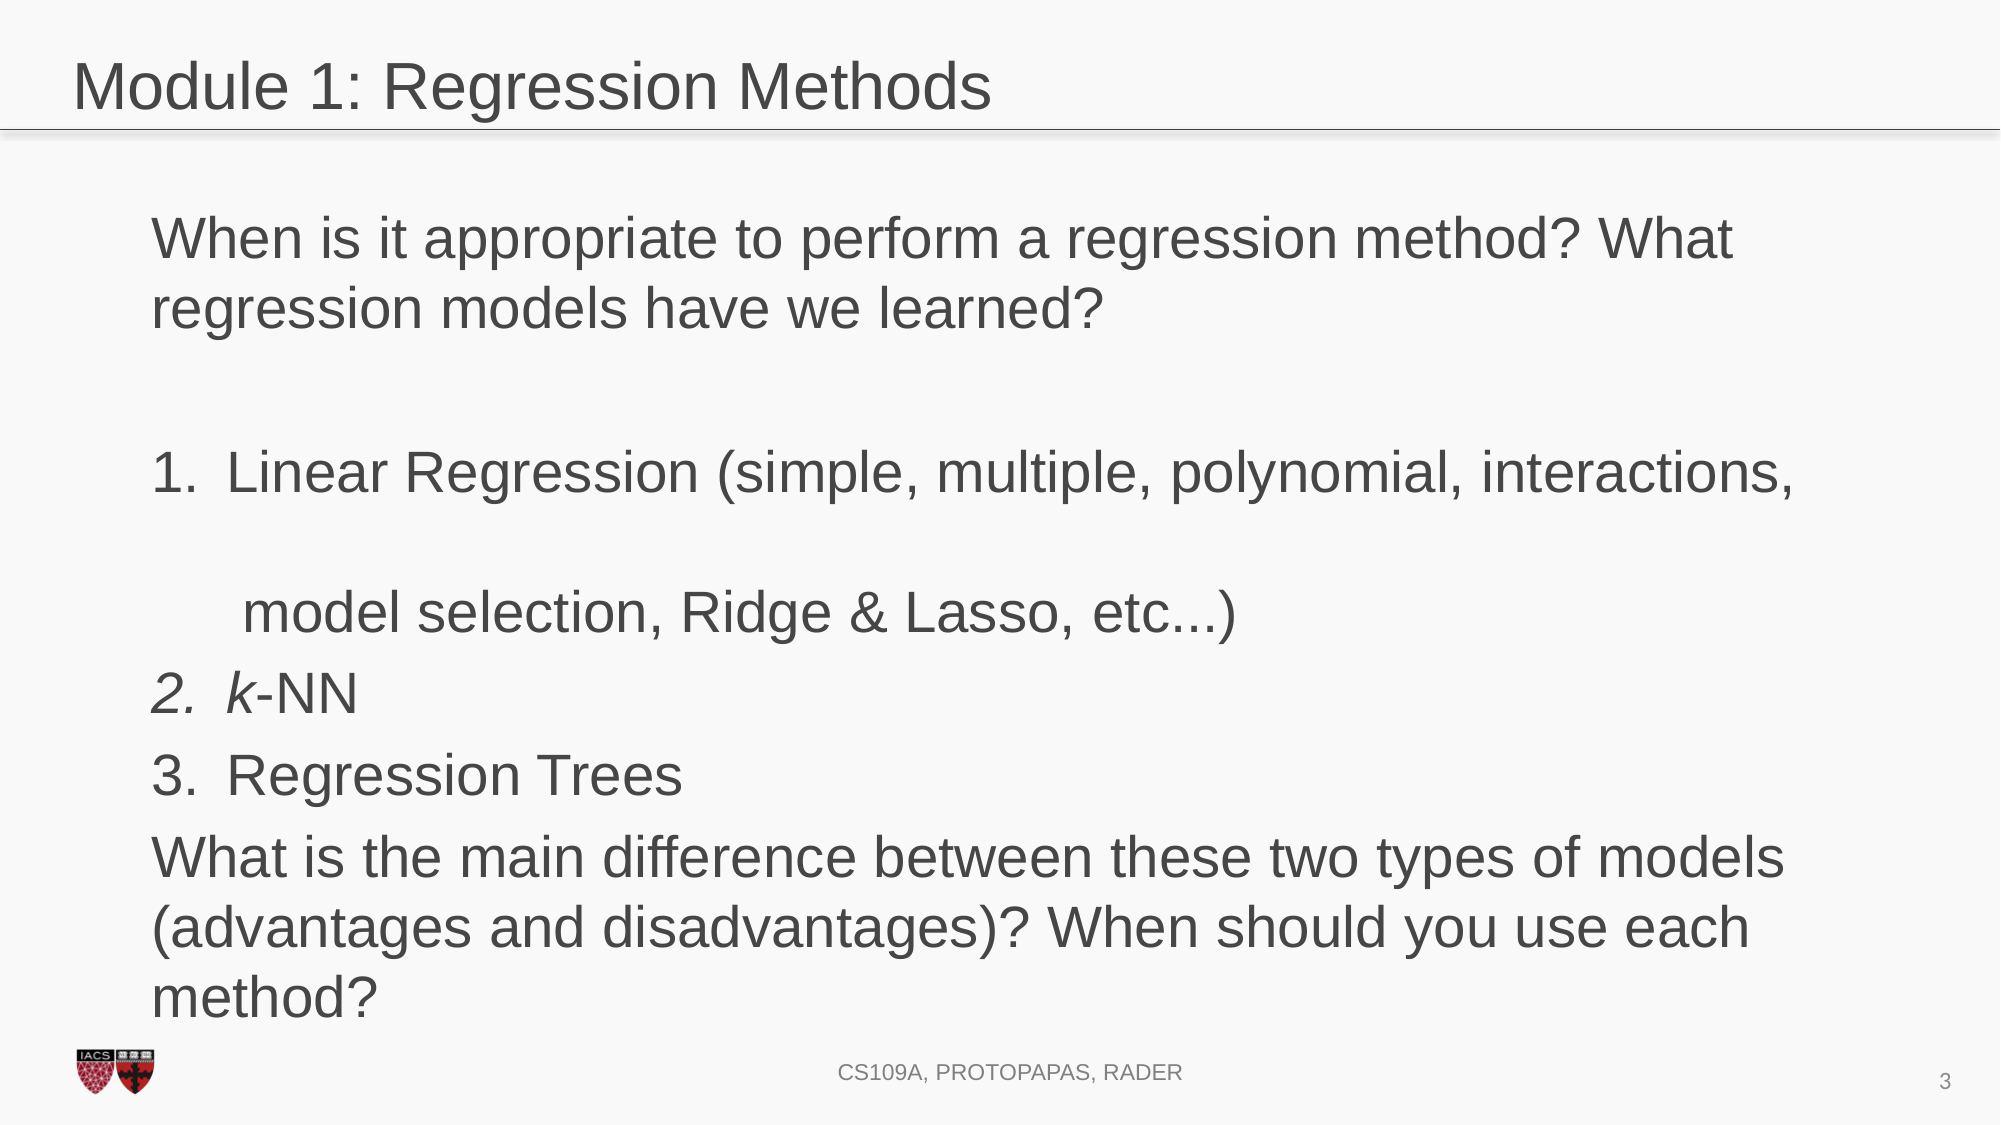

# Module 1: Regression Methods
When is it appropriate to perform a regression method? What regression models have we learned?

Linear Regression (simple, multiple, polynomial, interactions,
 model selection, Ridge & Lasso, etc...)
k-NN
Regression Trees
What is the main difference between these two types of models (advantages and disadvantages)? When should you use each method?

3